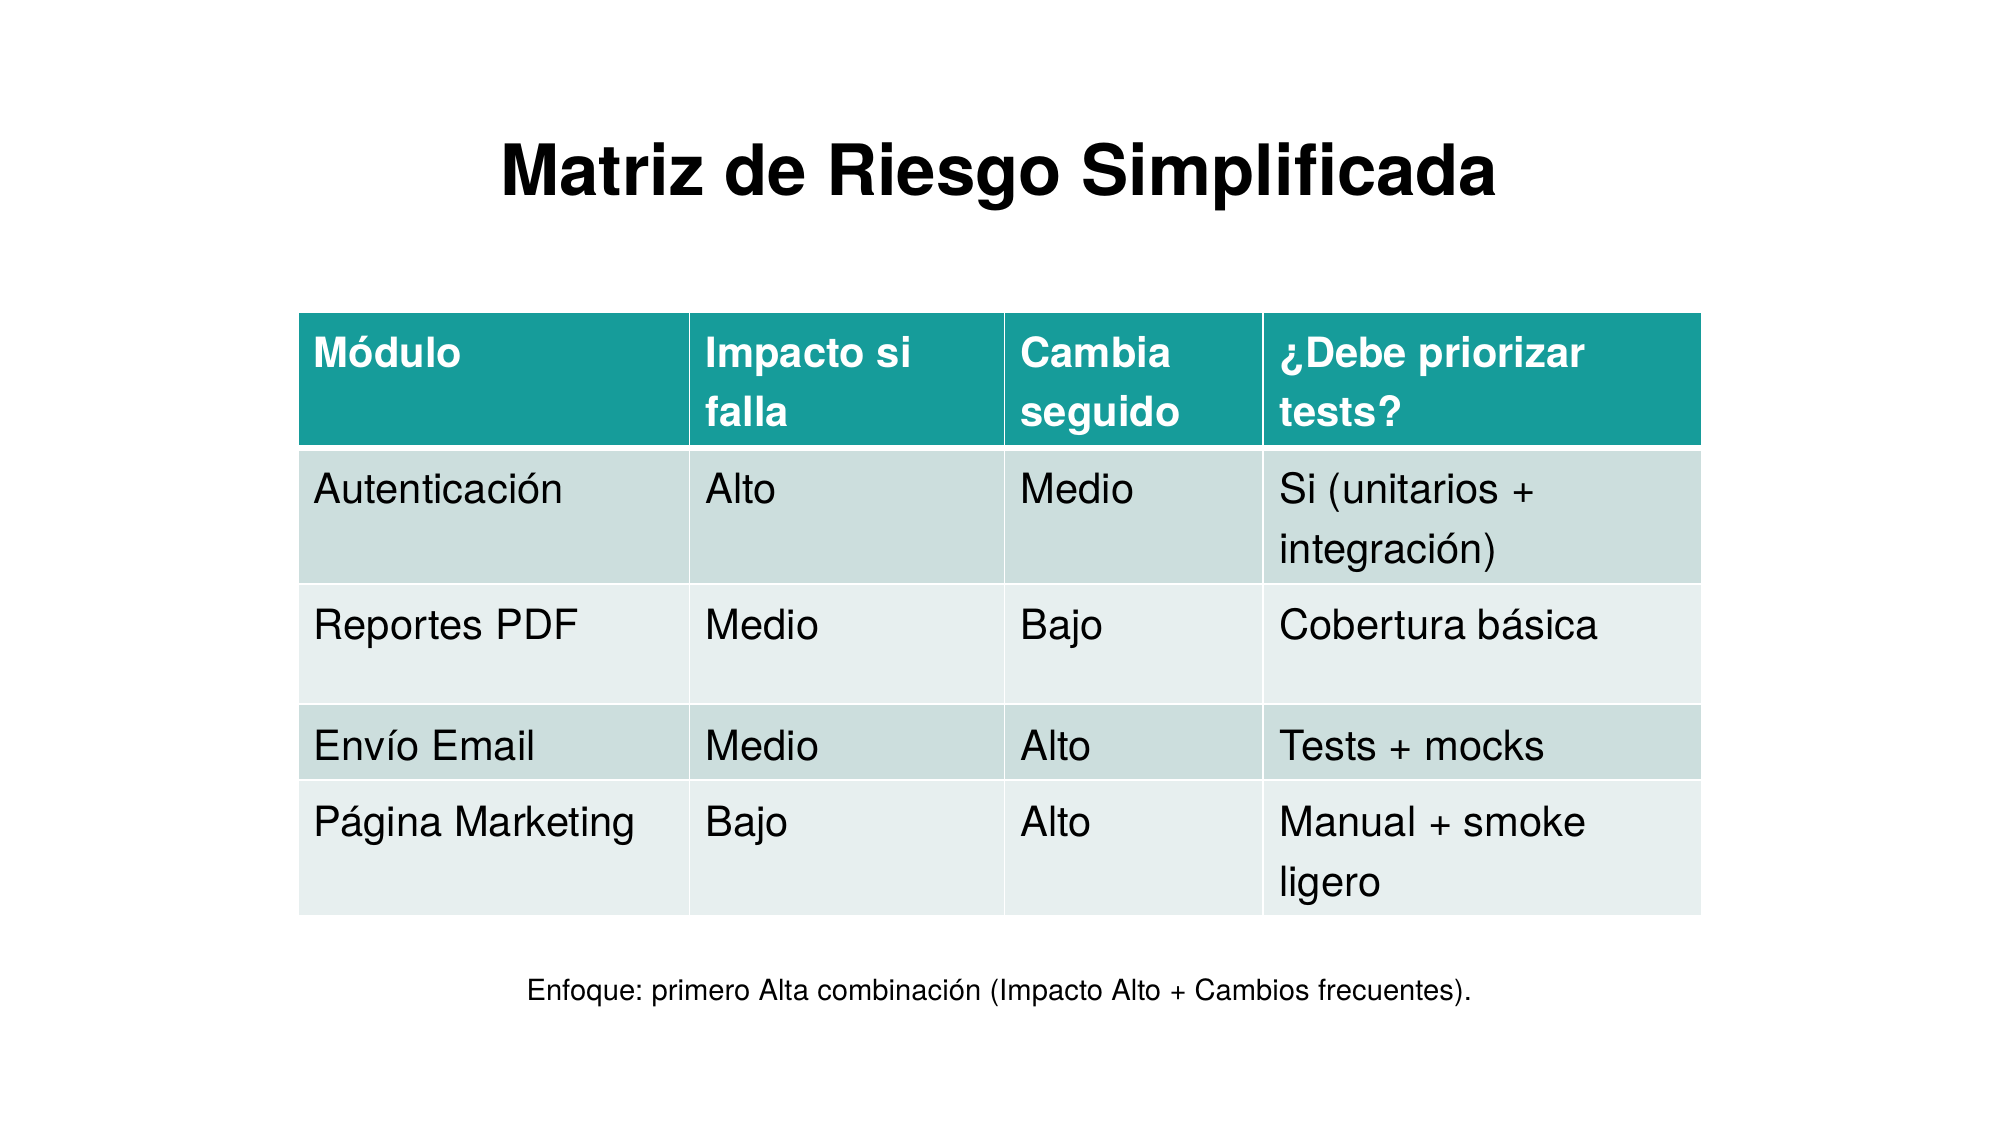

# Matriz de Riesgo Simplificada
| Módulo | Impacto si falla | Cambia seguido | ¿Debe priorizar tests? |
| --- | --- | --- | --- |
| Autenticación | Alto | Medio | Si (unitarios + integración) |
| Reportes PDF | Medio | Bajo | Cobertura básica |
| Envío Email | Medio | Alto | Tests + mocks |
| Página Marketing | Bajo | Alto | Manual + smoke ligero |
Enfoque: primero Alta combinación (Impacto Alto + Cambios frecuentes).